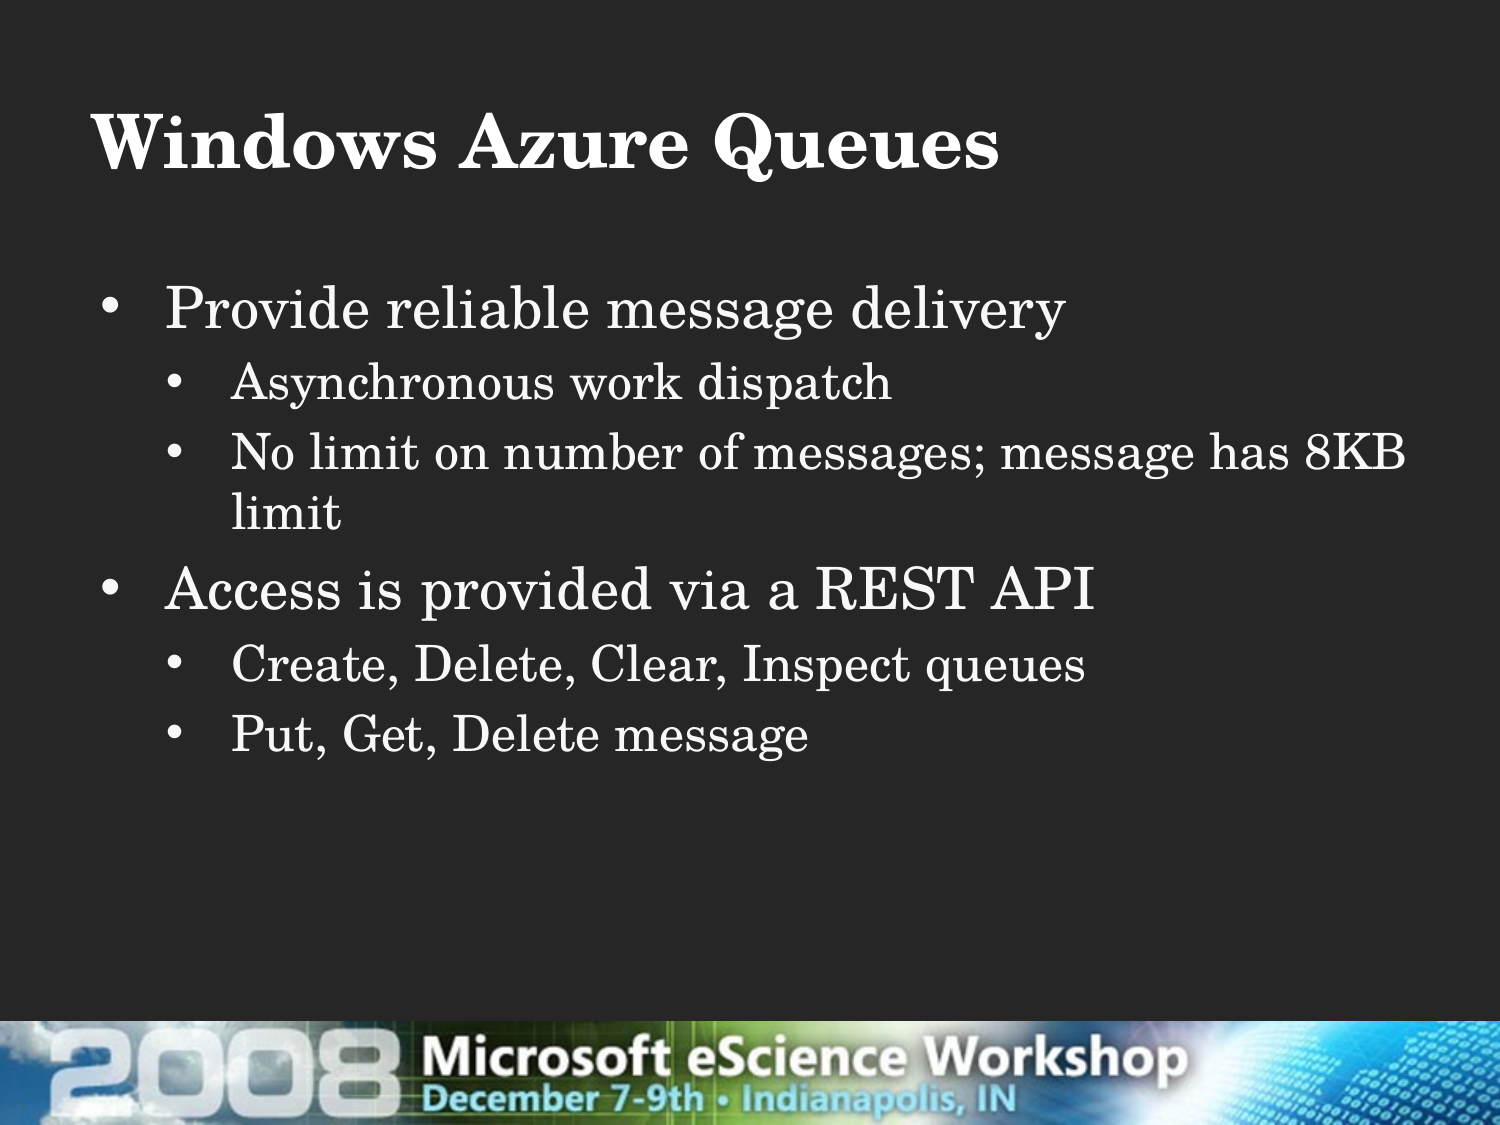

# Windows Azure Queues
Provide reliable message delivery
Asynchronous work dispatch
No limit on number of messages; message has 8KB limit
Access is provided via a REST API
Create, Delete, Clear, Inspect queues
Put, Get, Delete message